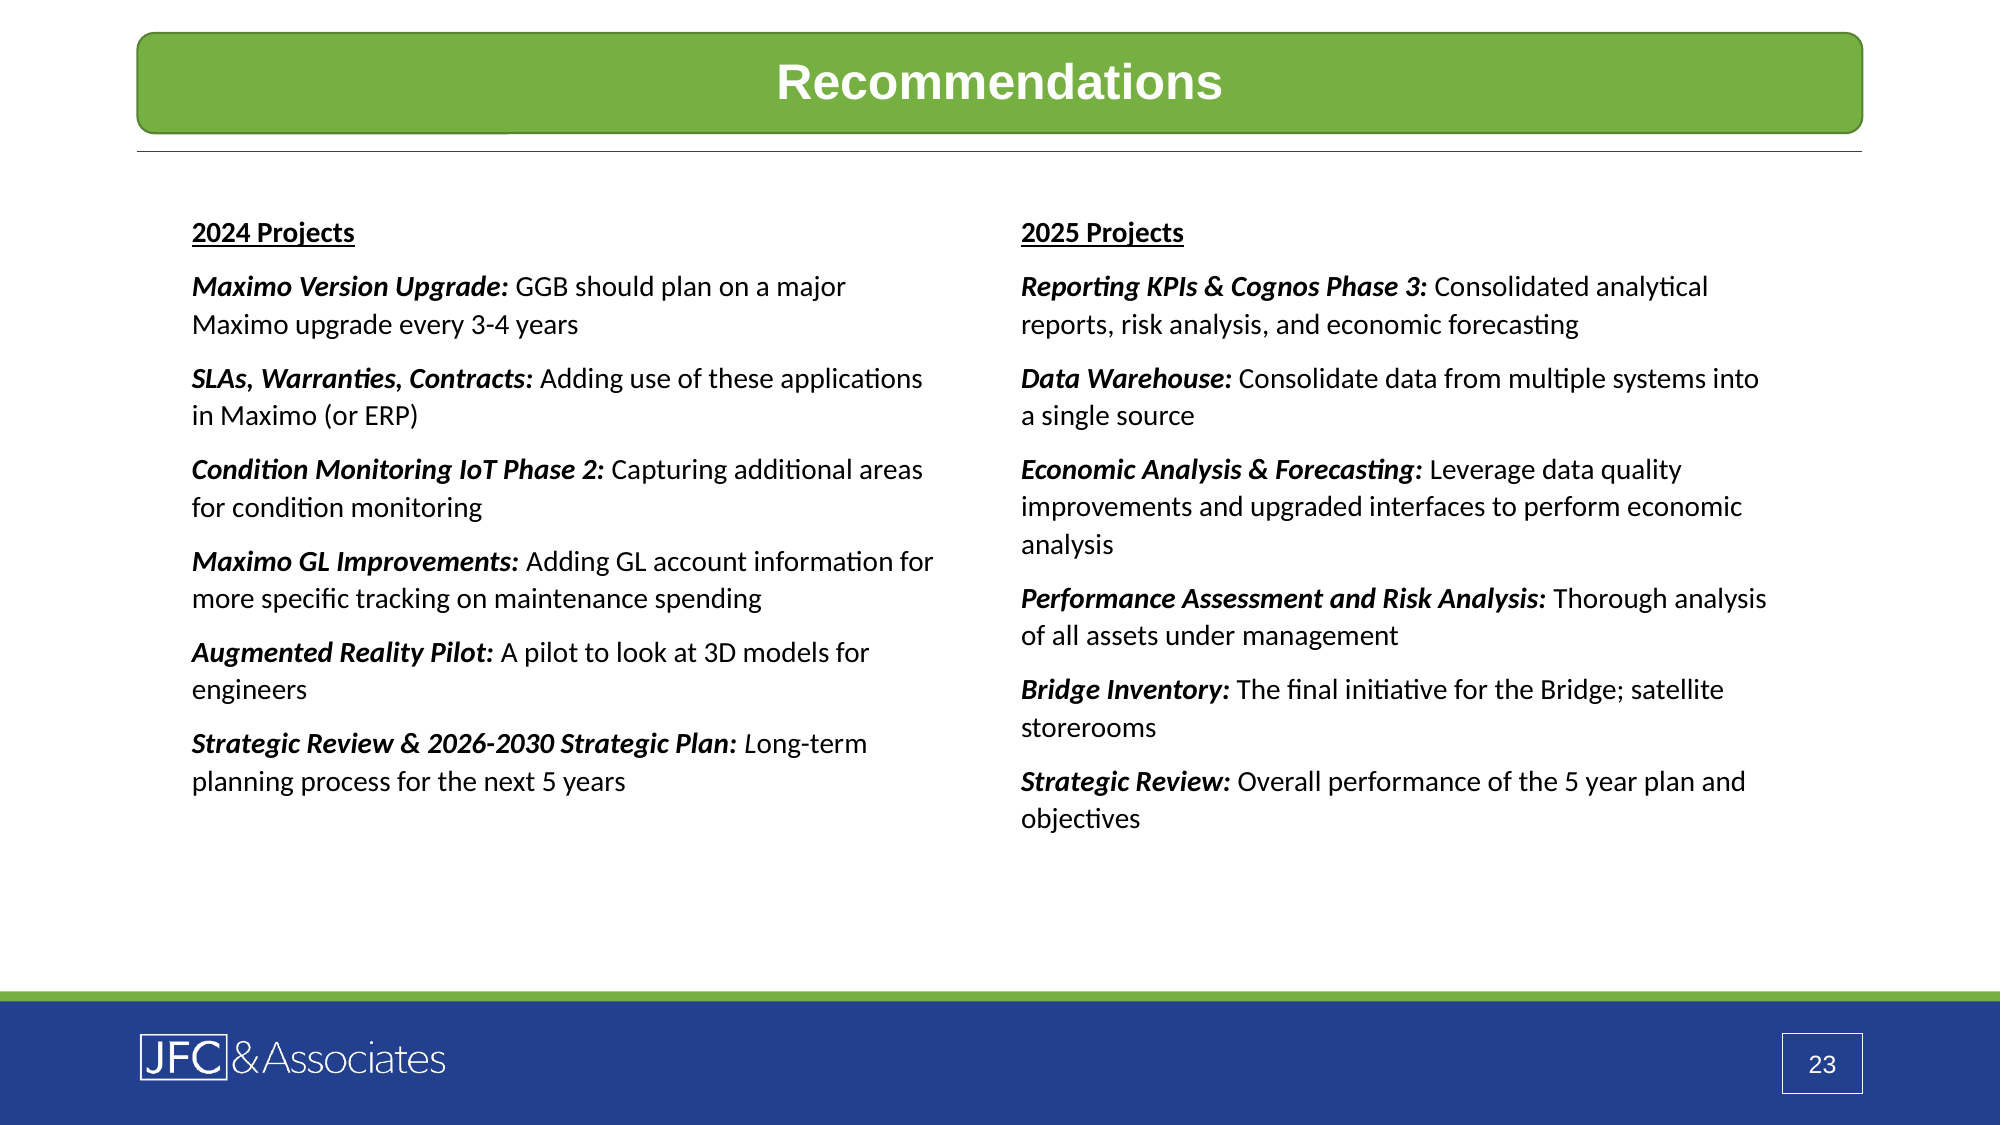

Recommendations
2024 Projects
Maximo Version Upgrade: GGB should plan on a major Maximo upgrade every 3-4 years
SLAs, Warranties, Contracts: Adding use of these applications in Maximo (or ERP)
Condition Monitoring IoT Phase 2: Capturing additional areas for condition monitoring
Maximo GL Improvements: Adding GL account information for more specific tracking on maintenance spending
Augmented Reality Pilot: A pilot to look at 3D models for engineers
Strategic Review & 2026-2030 Strategic Plan: Long-term planning process for the next 5 years
2025 Projects
Reporting KPIs & Cognos Phase 3: Consolidated analytical reports, risk analysis, and economic forecasting
Data Warehouse: Consolidate data from multiple systems into a single source
Economic Analysis & Forecasting: Leverage data quality improvements and upgraded interfaces to perform economic analysis
Performance Assessment and Risk Analysis: Thorough analysis of all assets under management
Bridge Inventory: The final initiative for the Bridge; satellite storerooms
Strategic Review: Overall performance of the 5 year plan and objectives
23